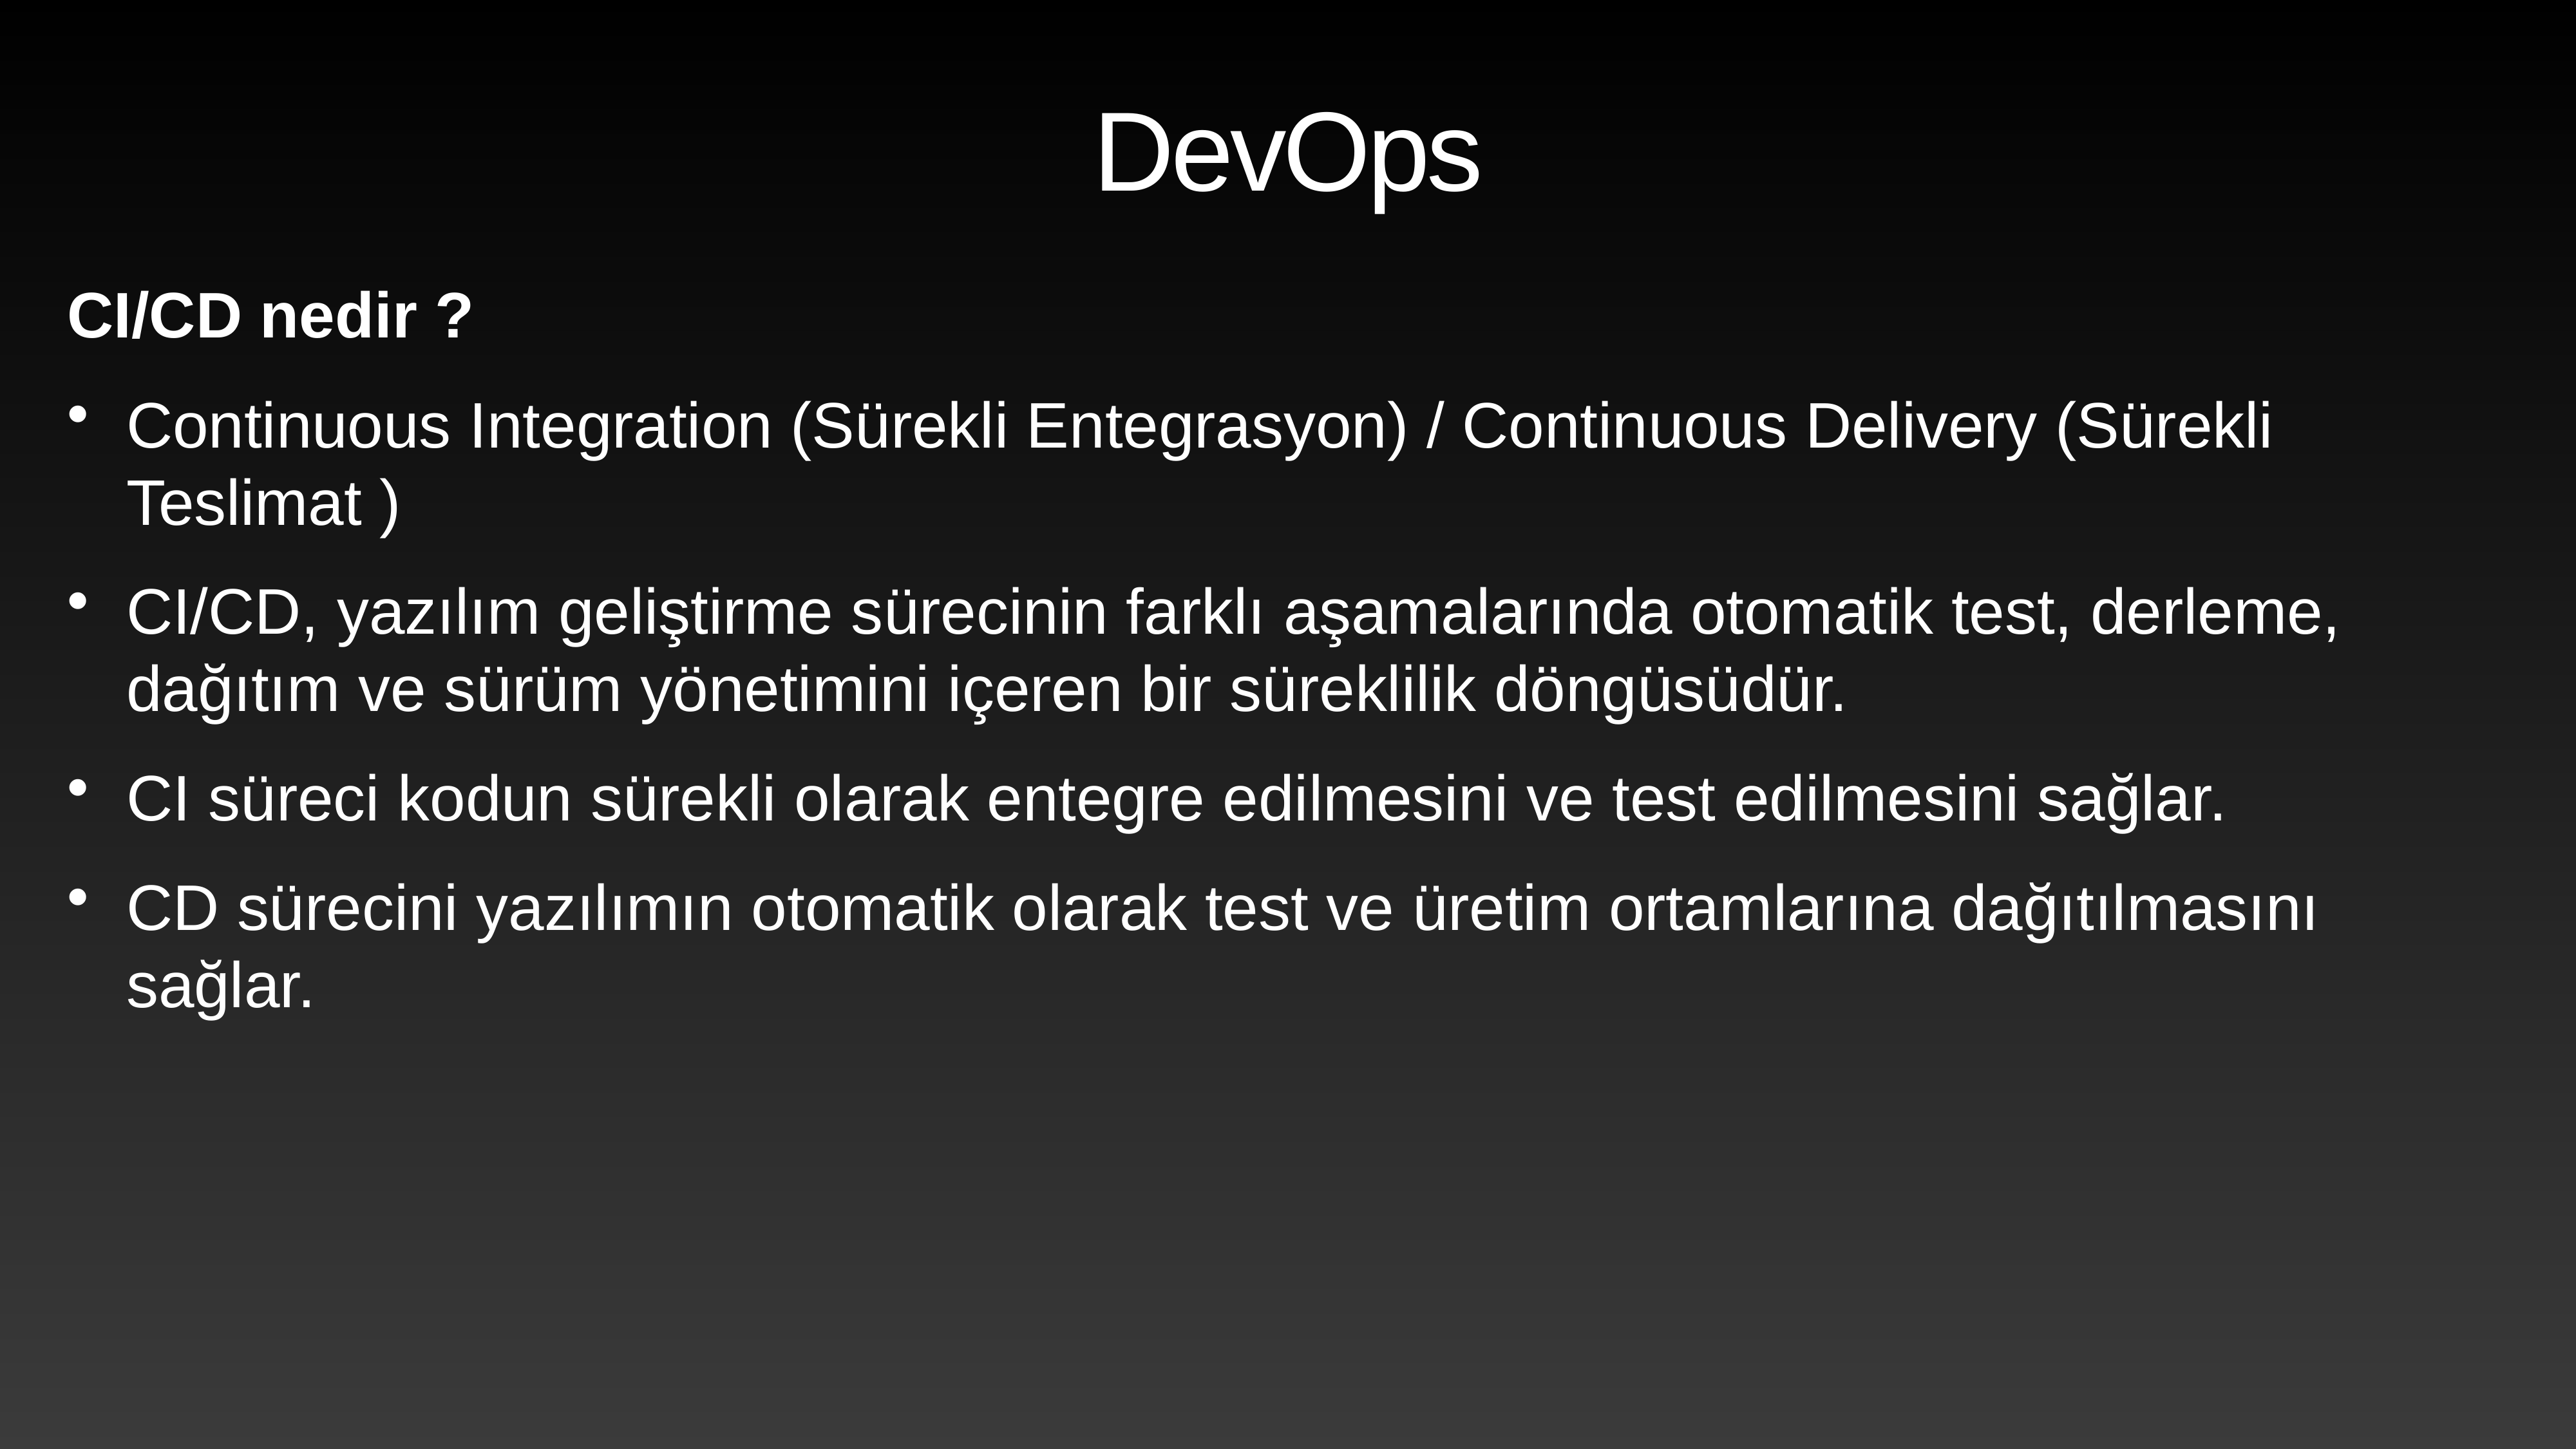

# DevOps
CI/CD nedir ?
Continuous Integration (Sürekli Entegrasyon) / Continuous Delivery (Sürekli Teslimat )
CI/CD, yazılım geliştirme sürecinin farklı aşamalarında otomatik test, derleme, dağıtım ve sürüm yönetimini içeren bir süreklilik döngüsüdür.
CI süreci kodun sürekli olarak entegre edilmesini ve test edilmesini sağlar.
CD sürecini yazılımın otomatik olarak test ve üretim ortamlarına dağıtılmasını sağlar.